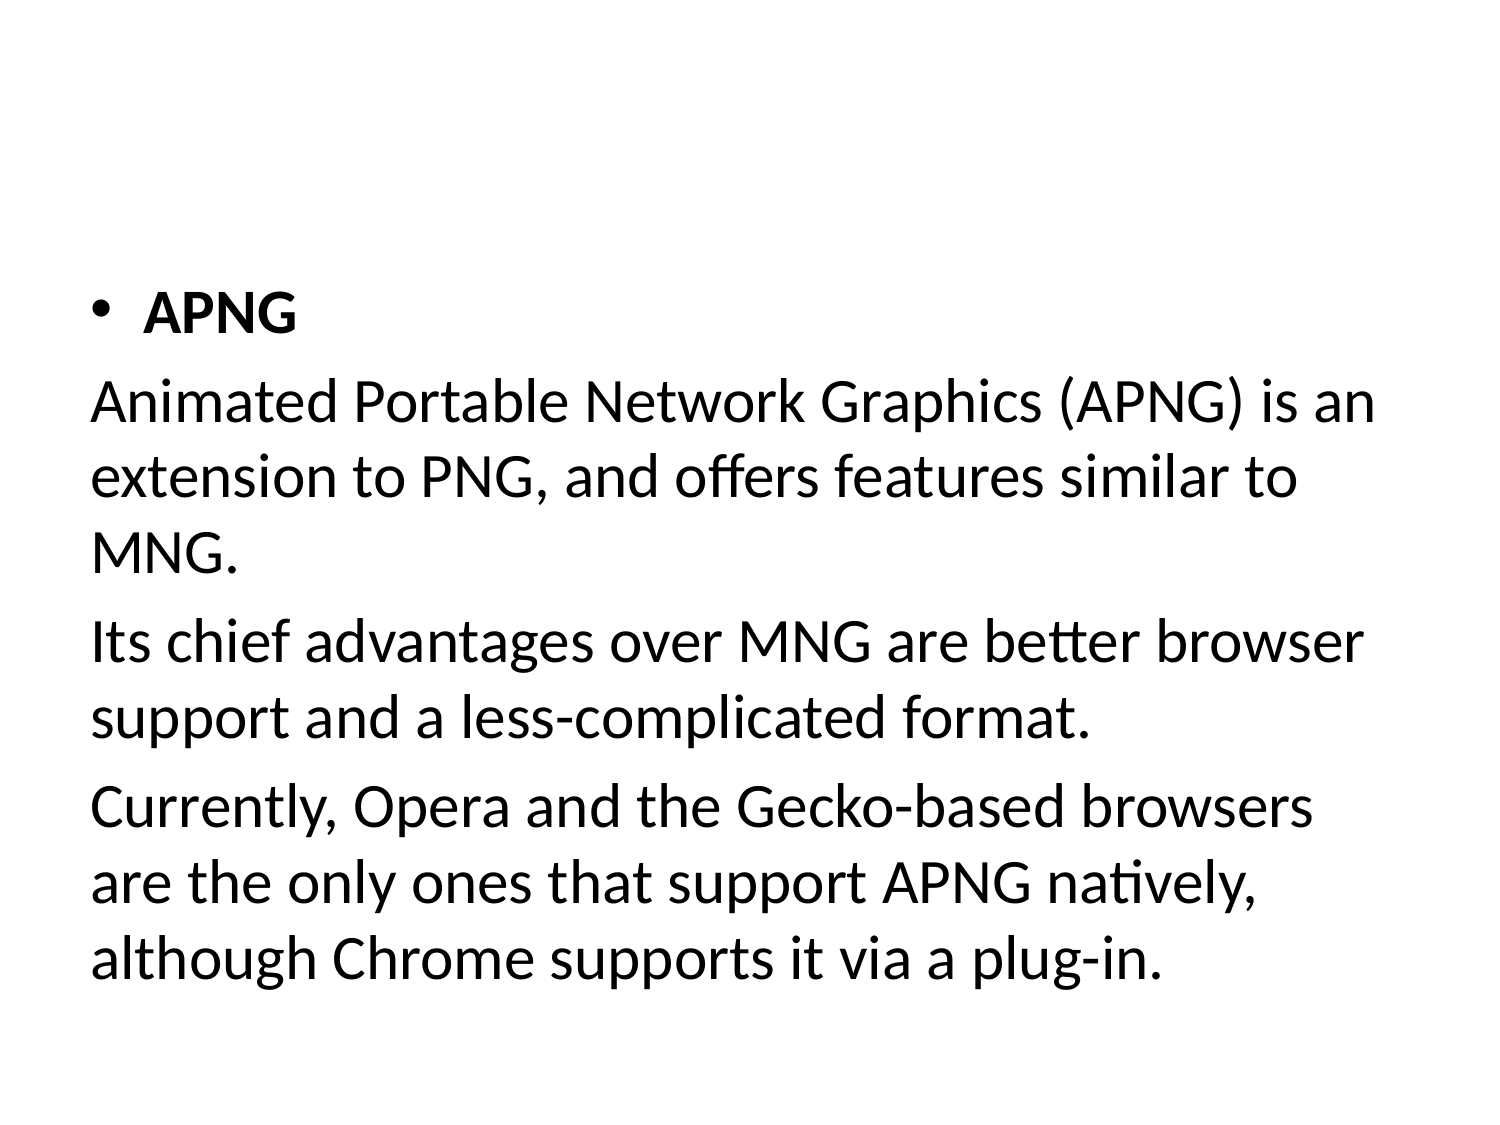

#
APNG
Animated Portable Network Graphics (APNG) is an extension to PNG, and offers features similar to MNG.
Its chief advantages over MNG are better browser support and a less-complicated format.
Currently, Opera and the Gecko-based browsers are the only ones that support APNG natively, although Chrome supports it via a plug-in.